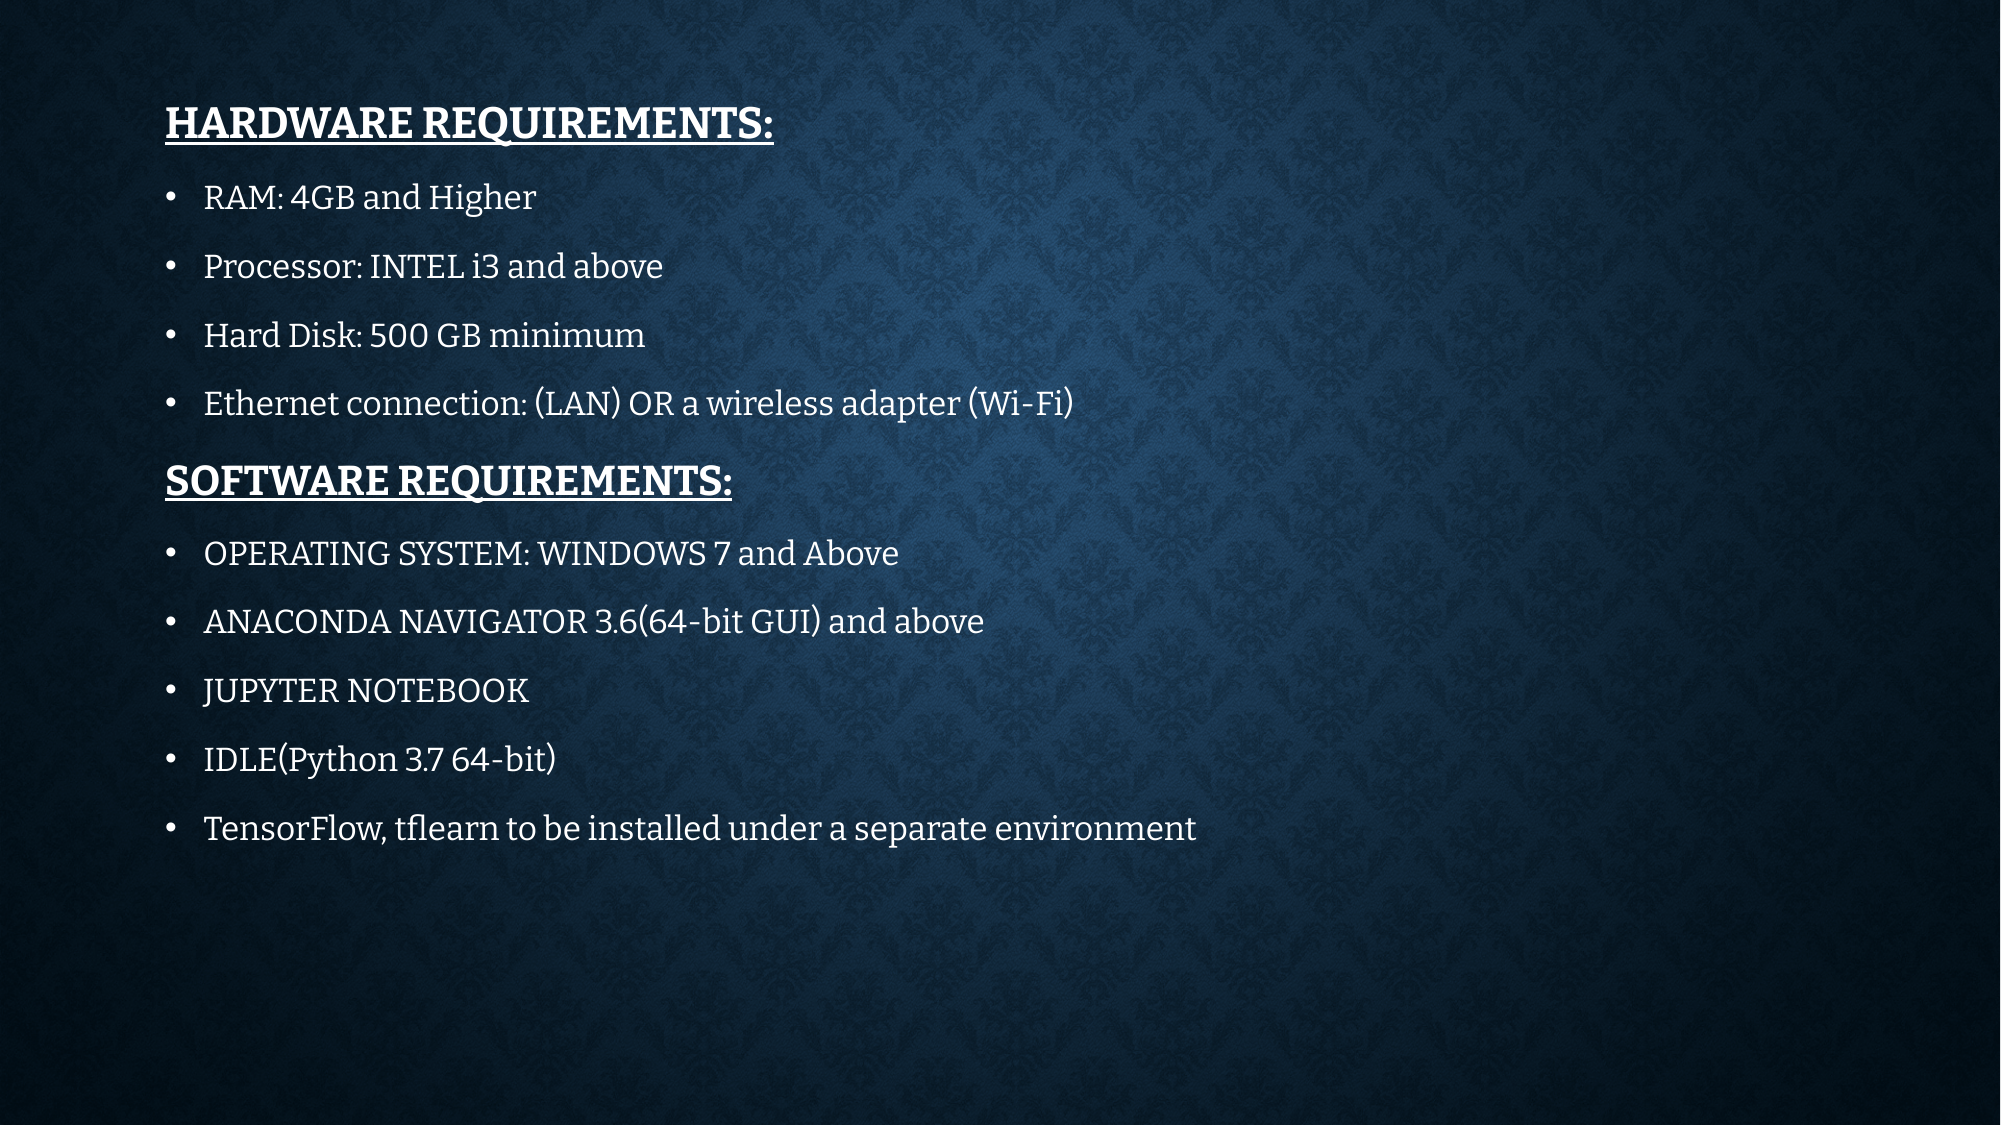

HARDWARE REQUIREMENTS:
RAM: 4GB and Higher
Processor: INTEL i3 and above
Hard Disk: 500 GB minimum
Ethernet connection: (LAN) OR a wireless adapter (Wi-Fi)
SOFTWARE REQUIREMENTS:
OPERATING SYSTEM: WINDOWS 7 and Above
ANACONDA NAVIGATOR 3.6(64-bit GUI) and above
JUPYTER NOTEBOOK
IDLE(Python 3.7 64-bit)
TensorFlow, tflearn to be installed under a separate environment